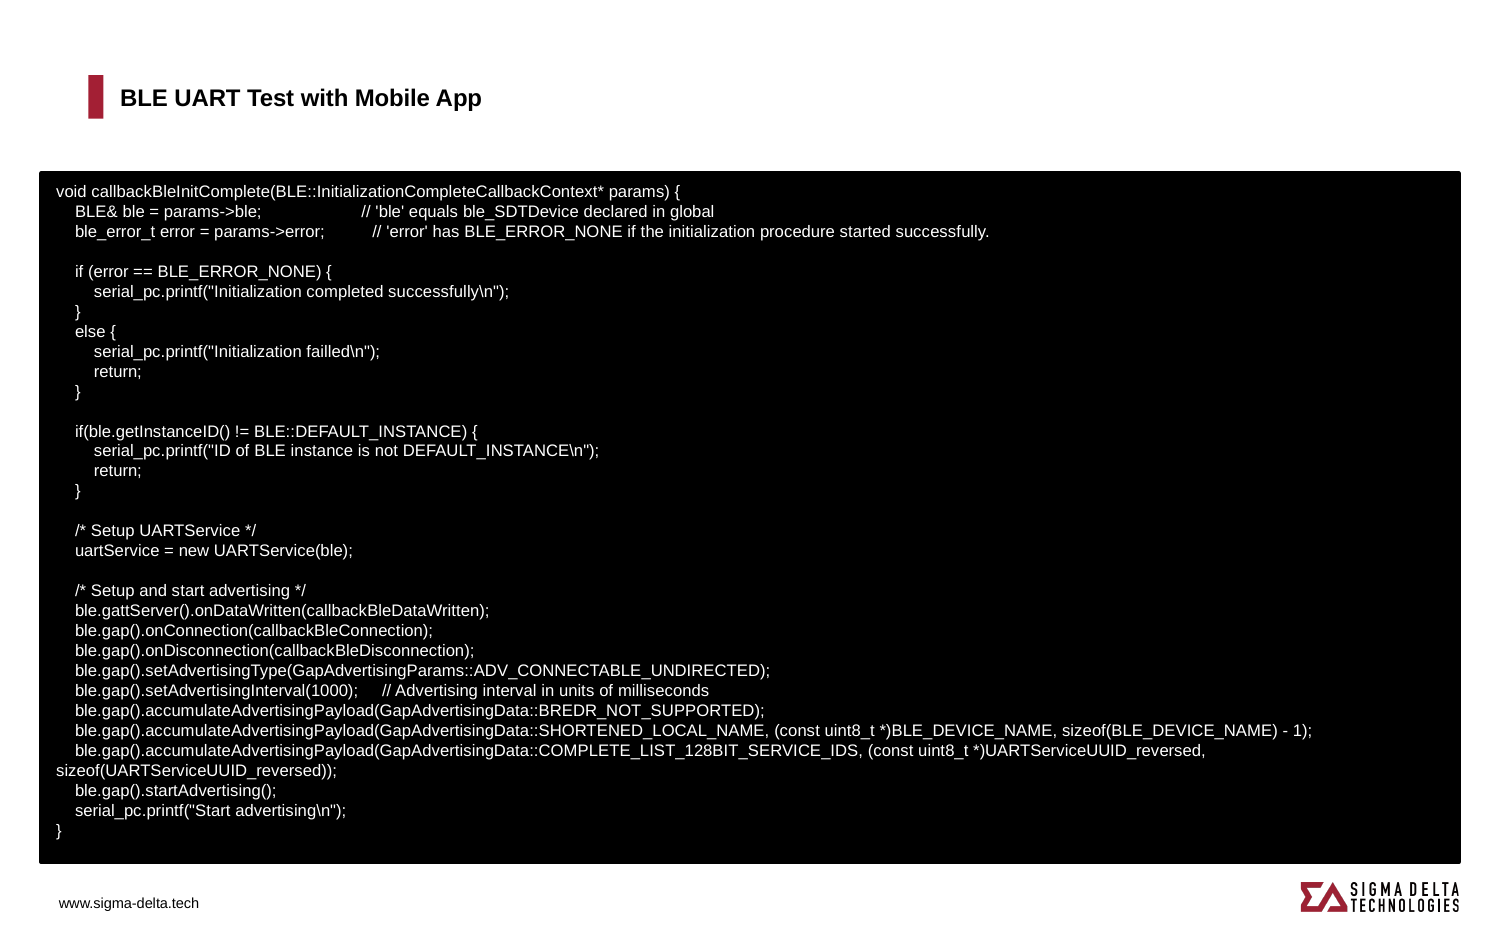

# BLE UART Test with Mobile App
void callbackBleInitComplete(BLE::InitializationCompleteCallbackContext* params) {
    BLE& ble = params->ble;                     // 'ble' equals ble_SDTDevice declared in global
    ble_error_t error = params->error;          // 'error' has BLE_ERROR_NONE if the initialization procedure started successfully.

    if (error == BLE_ERROR_NONE) {
        serial_pc.printf("Initialization completed successfully\n");
    }
    else {
        serial_pc.printf("Initialization failled\n");
        return;
    }

    if(ble.getInstanceID() != BLE::DEFAULT_INSTANCE) {
        serial_pc.printf("ID of BLE instance is not DEFAULT_INSTANCE\n");
        return;
    }

    /* Setup UARTService */
    uartService = new UARTService(ble);

    /* Setup and start advertising */
    ble.gattServer().onDataWritten(callbackBleDataWritten);
    ble.gap().onConnection(callbackBleConnection);
    ble.gap().onDisconnection(callbackBleDisconnection);
    ble.gap().setAdvertisingType(GapAdvertisingParams::ADV_CONNECTABLE_UNDIRECTED);
    ble.gap().setAdvertisingInterval(1000);     // Advertising interval in units of milliseconds
    ble.gap().accumulateAdvertisingPayload(GapAdvertisingData::BREDR_NOT_SUPPORTED);
    ble.gap().accumulateAdvertisingPayload(GapAdvertisingData::SHORTENED_LOCAL_NAME, (const uint8_t *)BLE_DEVICE_NAME, sizeof(BLE_DEVICE_NAME) - 1);
    ble.gap().accumulateAdvertisingPayload(GapAdvertisingData::COMPLETE_LIST_128BIT_SERVICE_IDS, (const uint8_t *)UARTServiceUUID_reversed, sizeof(UARTServiceUUID_reversed));
    ble.gap().startAdvertising();
    serial_pc.printf("Start advertising\n");
}